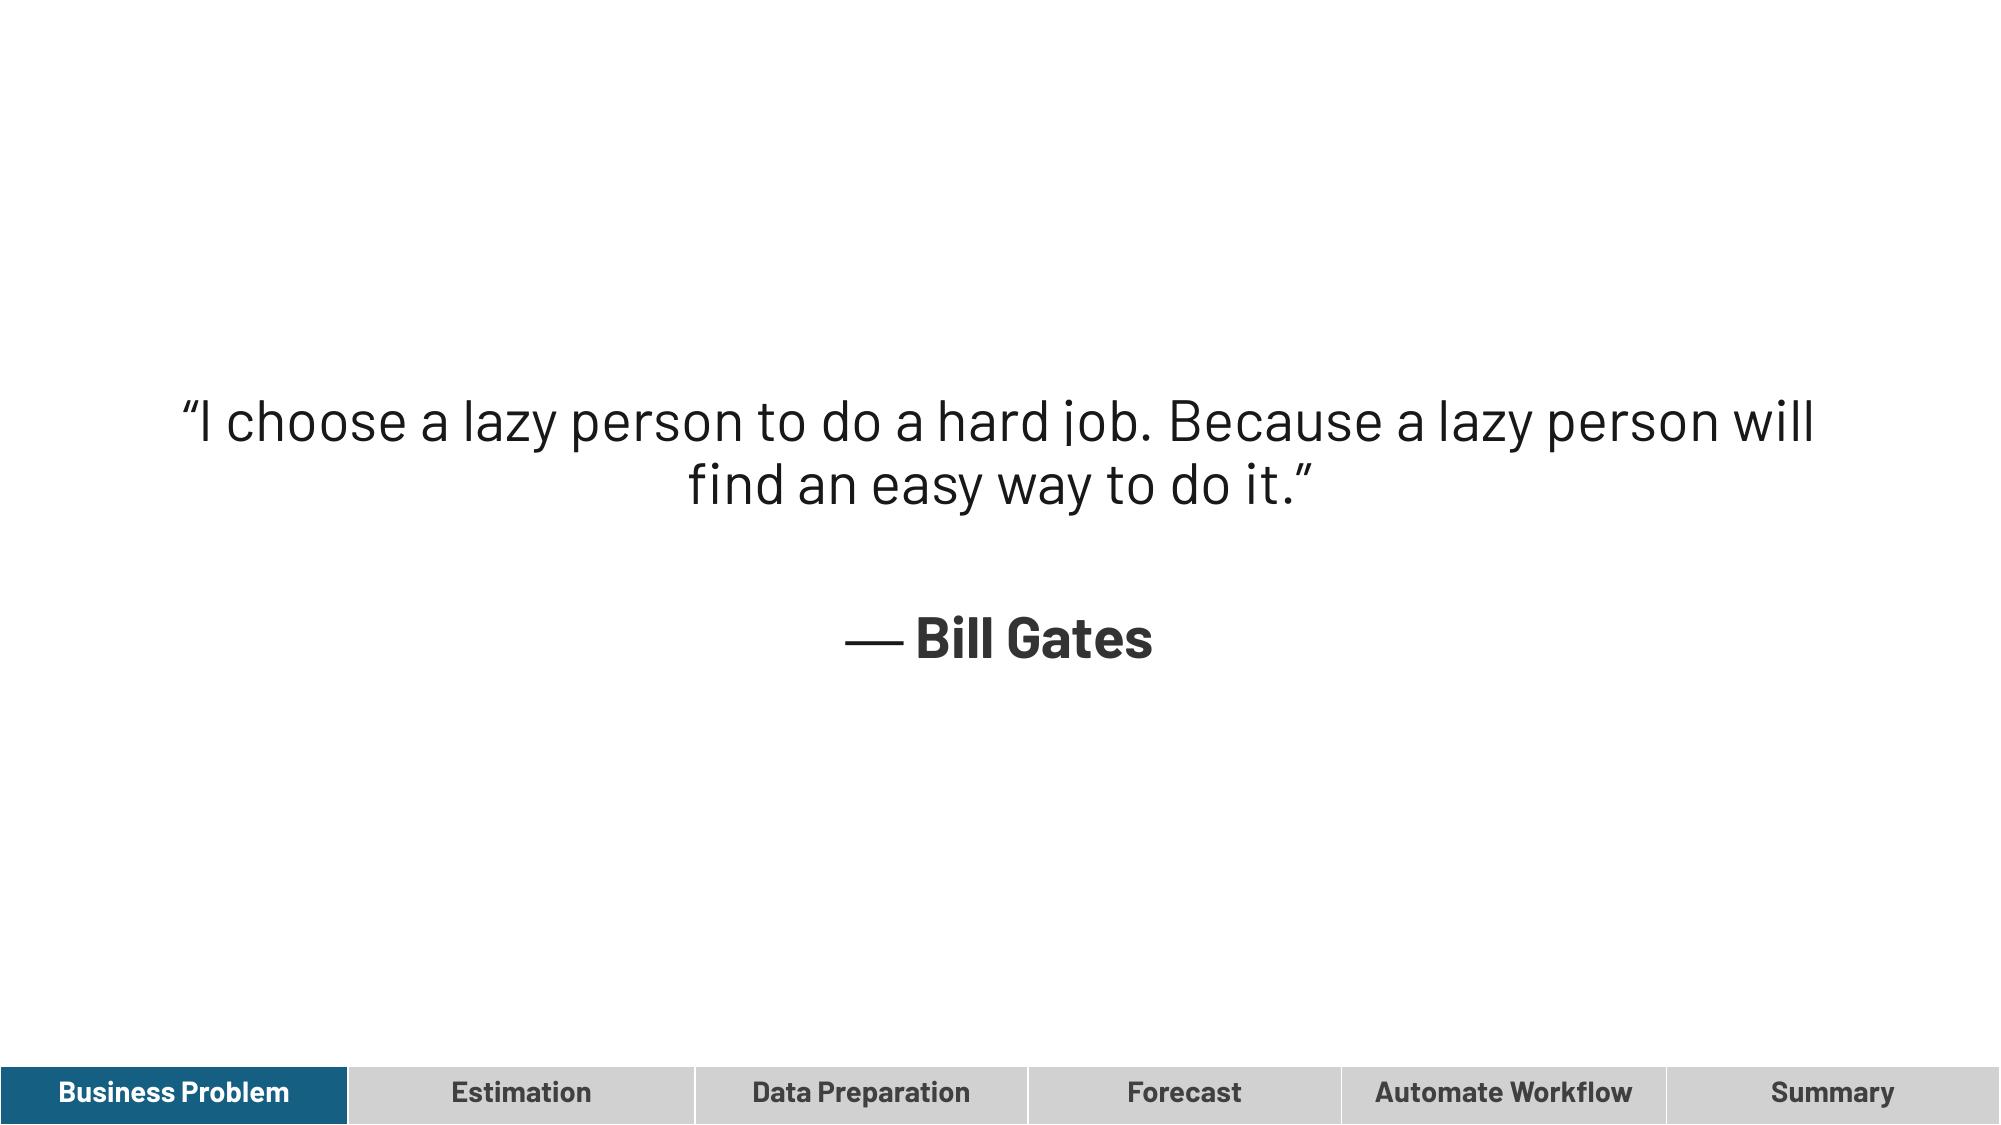

“I choose a lazy person to do a hard job. Because a lazy person will find an easy way to do it.”
― Bill Gates
| Business Problem | Estimation | Data Preparation | Forecast | Automate Workflow | Summary |
| --- | --- | --- | --- | --- | --- |